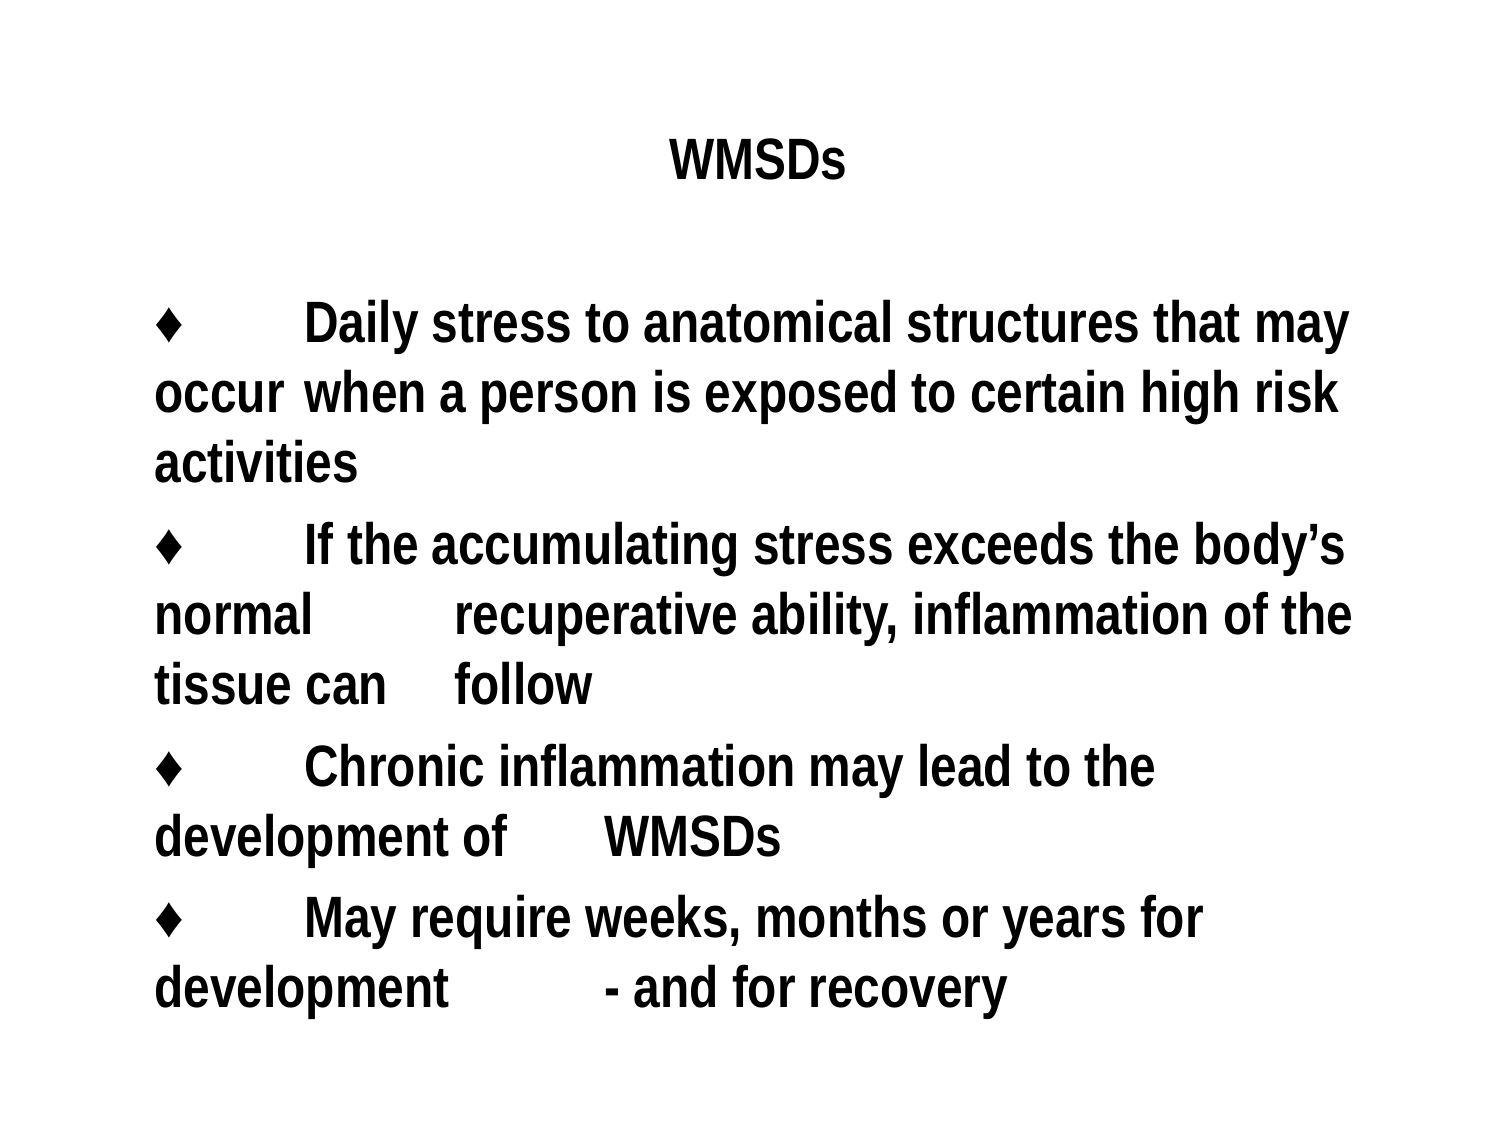

WMSDs

♦	Daily stress to anatomical structures that may occur 	when a person is exposed to certain high risk 	activities
♦	If the accumulating stress exceeds the body’s normal 	recuperative ability, inflammation of the tissue can 	follow
♦	Chronic inflammation may lead to the development of 	WMSDs
♦	May require weeks, months or years for development 	- and for recovery